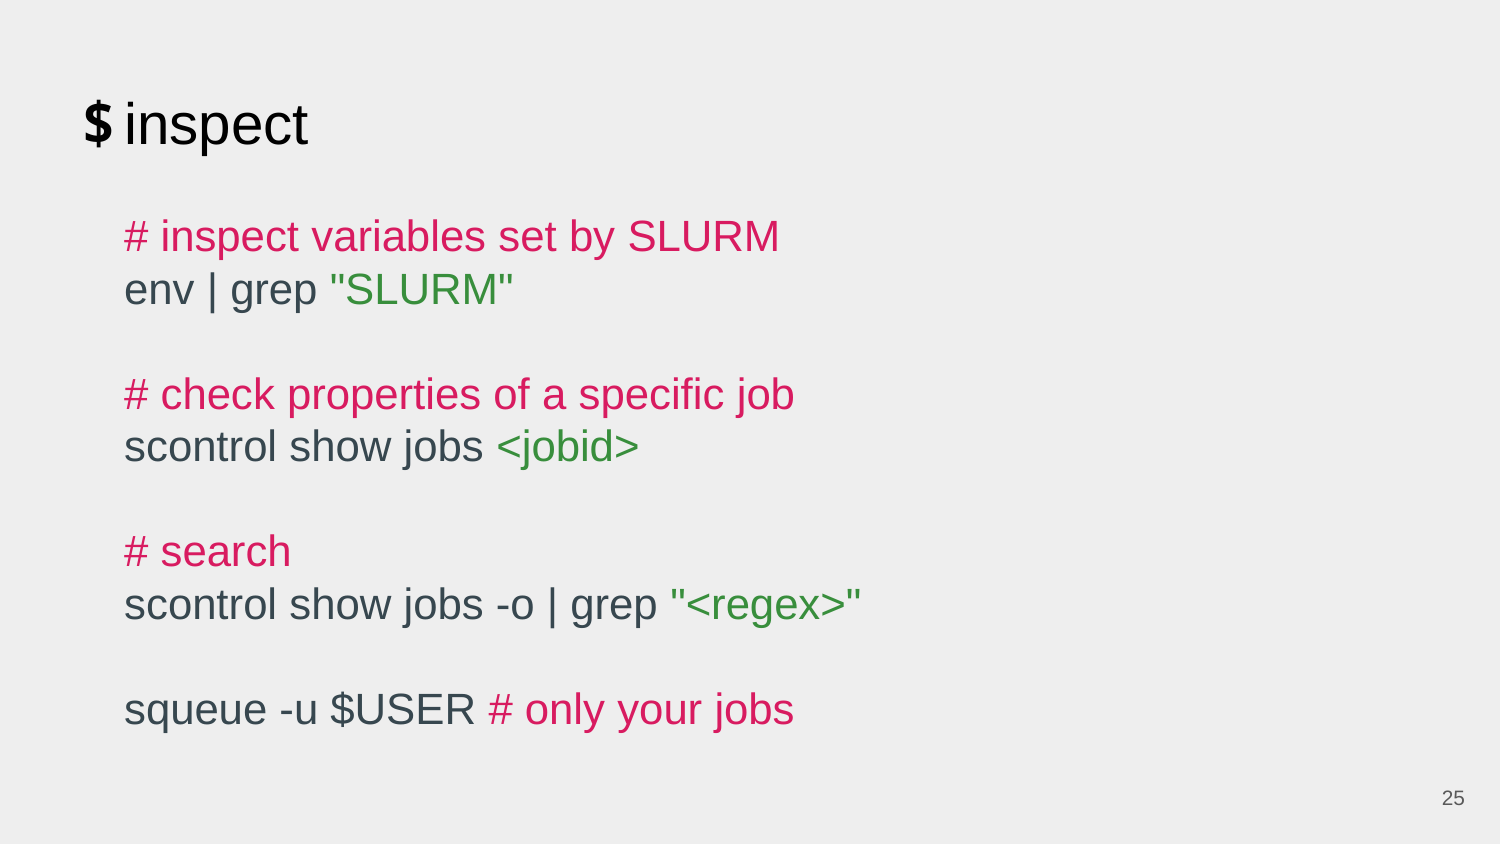

# inspect
# inspect variables set by SLURM
env | grep "SLURM"

# check properties of a specific job
scontrol show jobs <jobid>

# search
scontrol show jobs -o | grep "<regex>"

squeue -u $USER # only your jobs

25